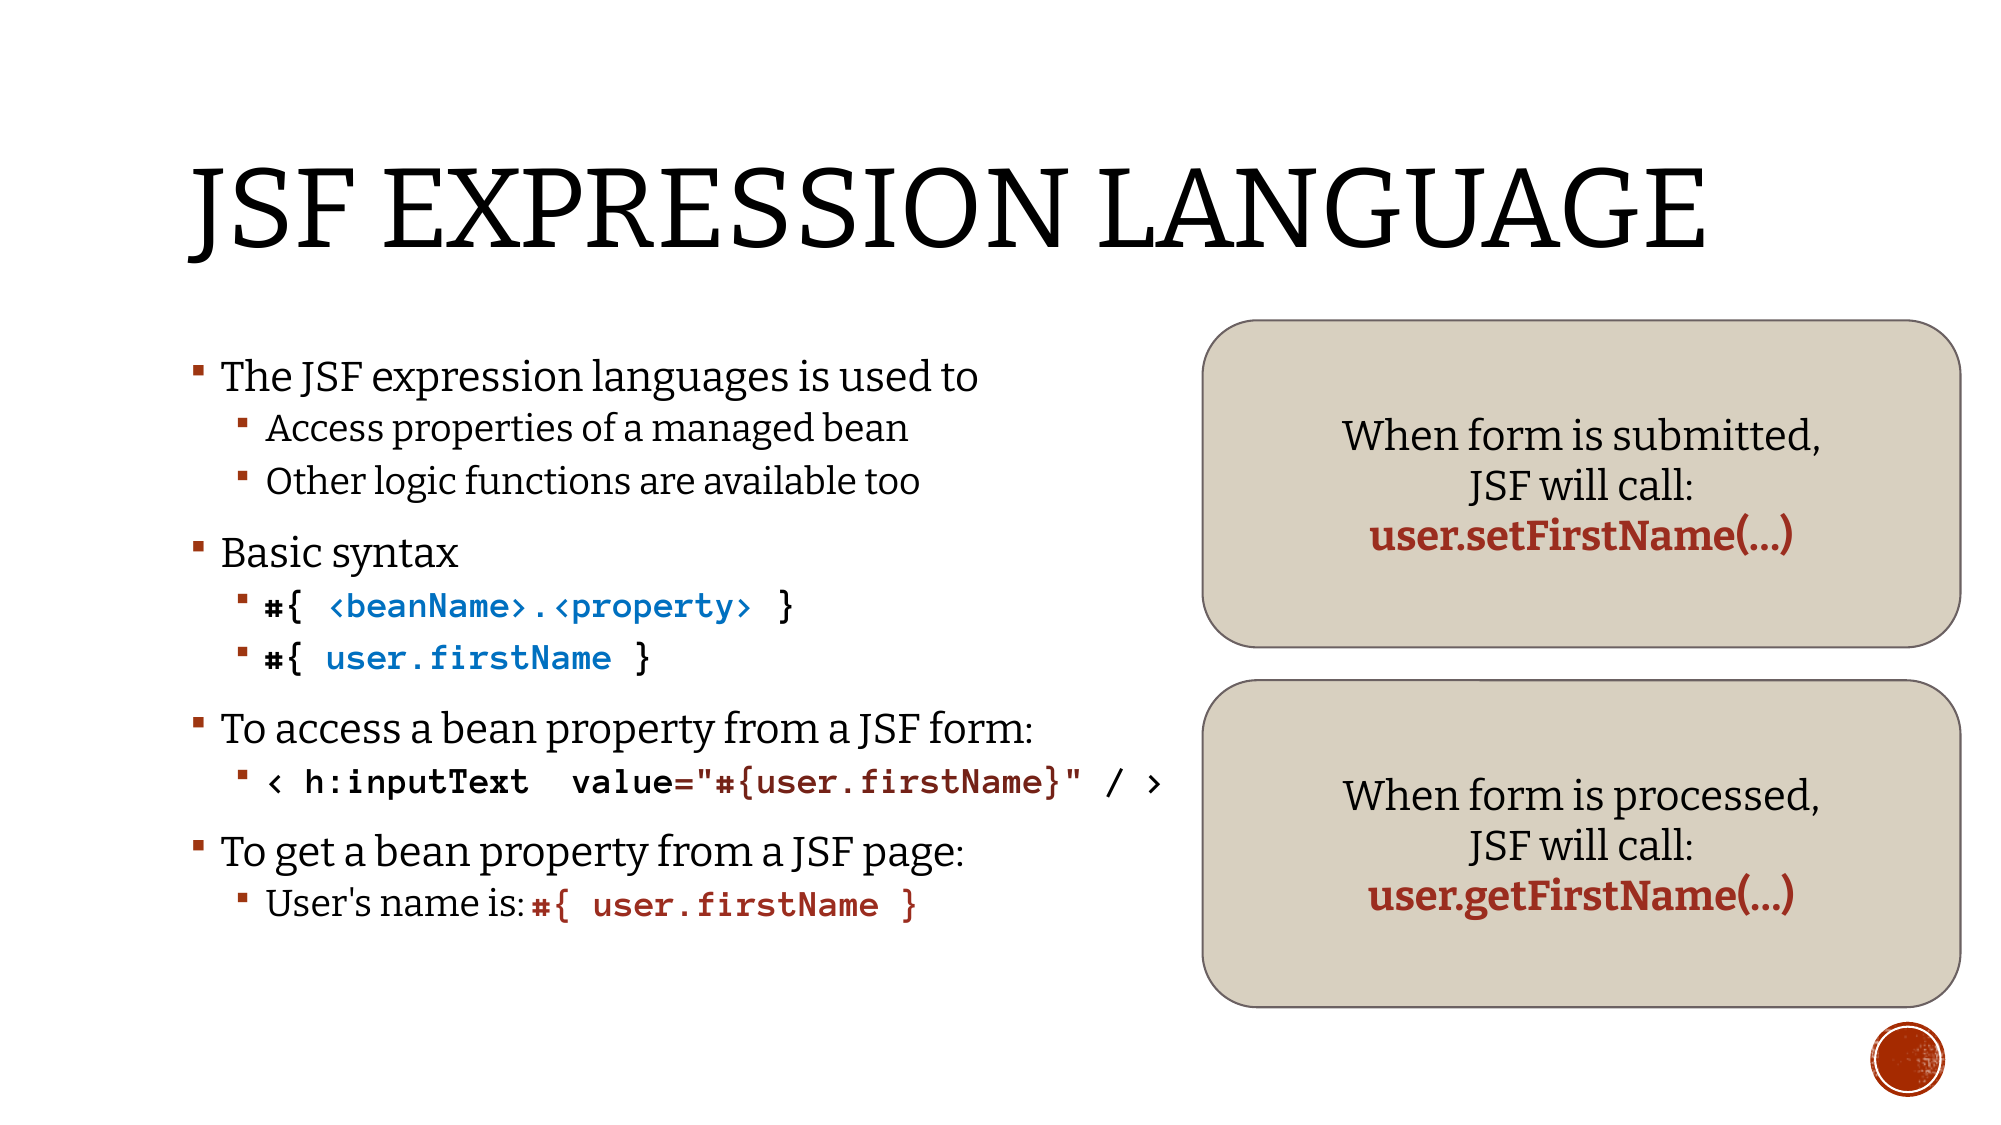

# JSF Expression Language
When form is submitted,
JSF will call:
user.setFirstName(…)
The JSF expression languages is used to
Access properties of a managed bean
Other logic functions are available too
Basic syntax
#{ <beanName>.<property> }
#{ user.firstName }
To access a bean property from a JSF form:
< h:inputText  value="#{user.firstName}" / >
To get a bean property from a JSF page:
User's name is: #{ user.firstName }
When form is processed,
JSF will call:
user.getFirstName(…)